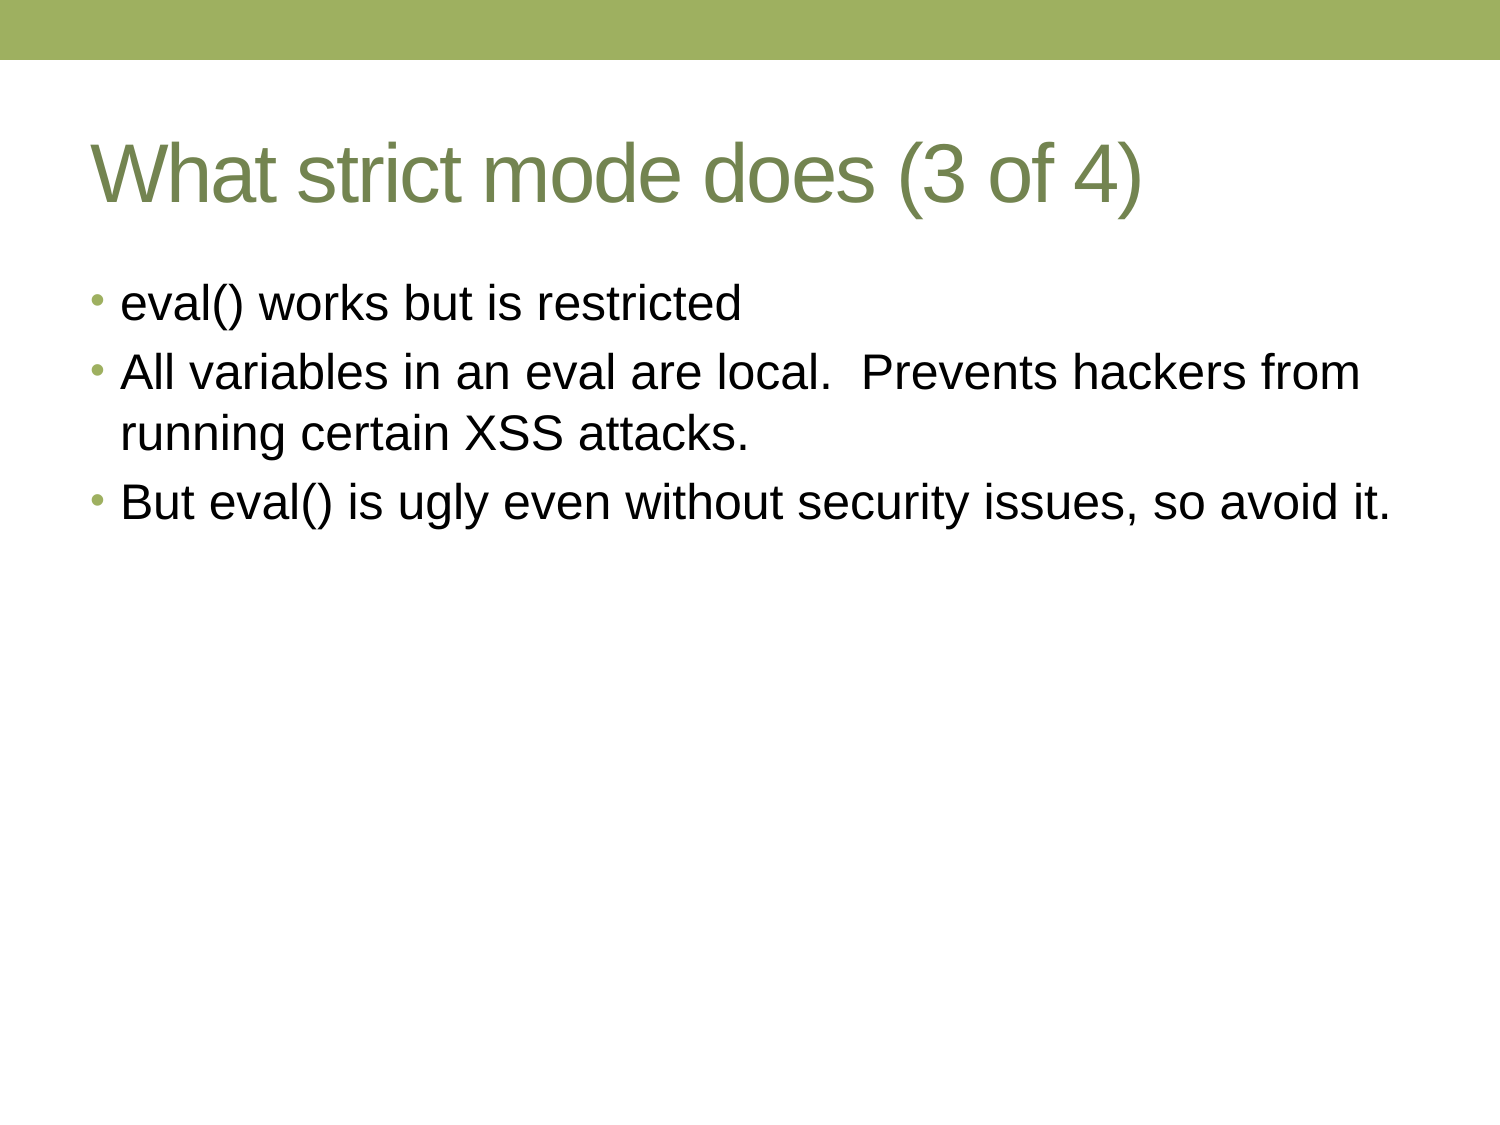

# What strict mode does (3 of 4)
eval() works but is restricted
All variables in an eval are local.  Prevents hackers from running certain XSS attacks.
But eval() is ugly even without security issues, so avoid it.